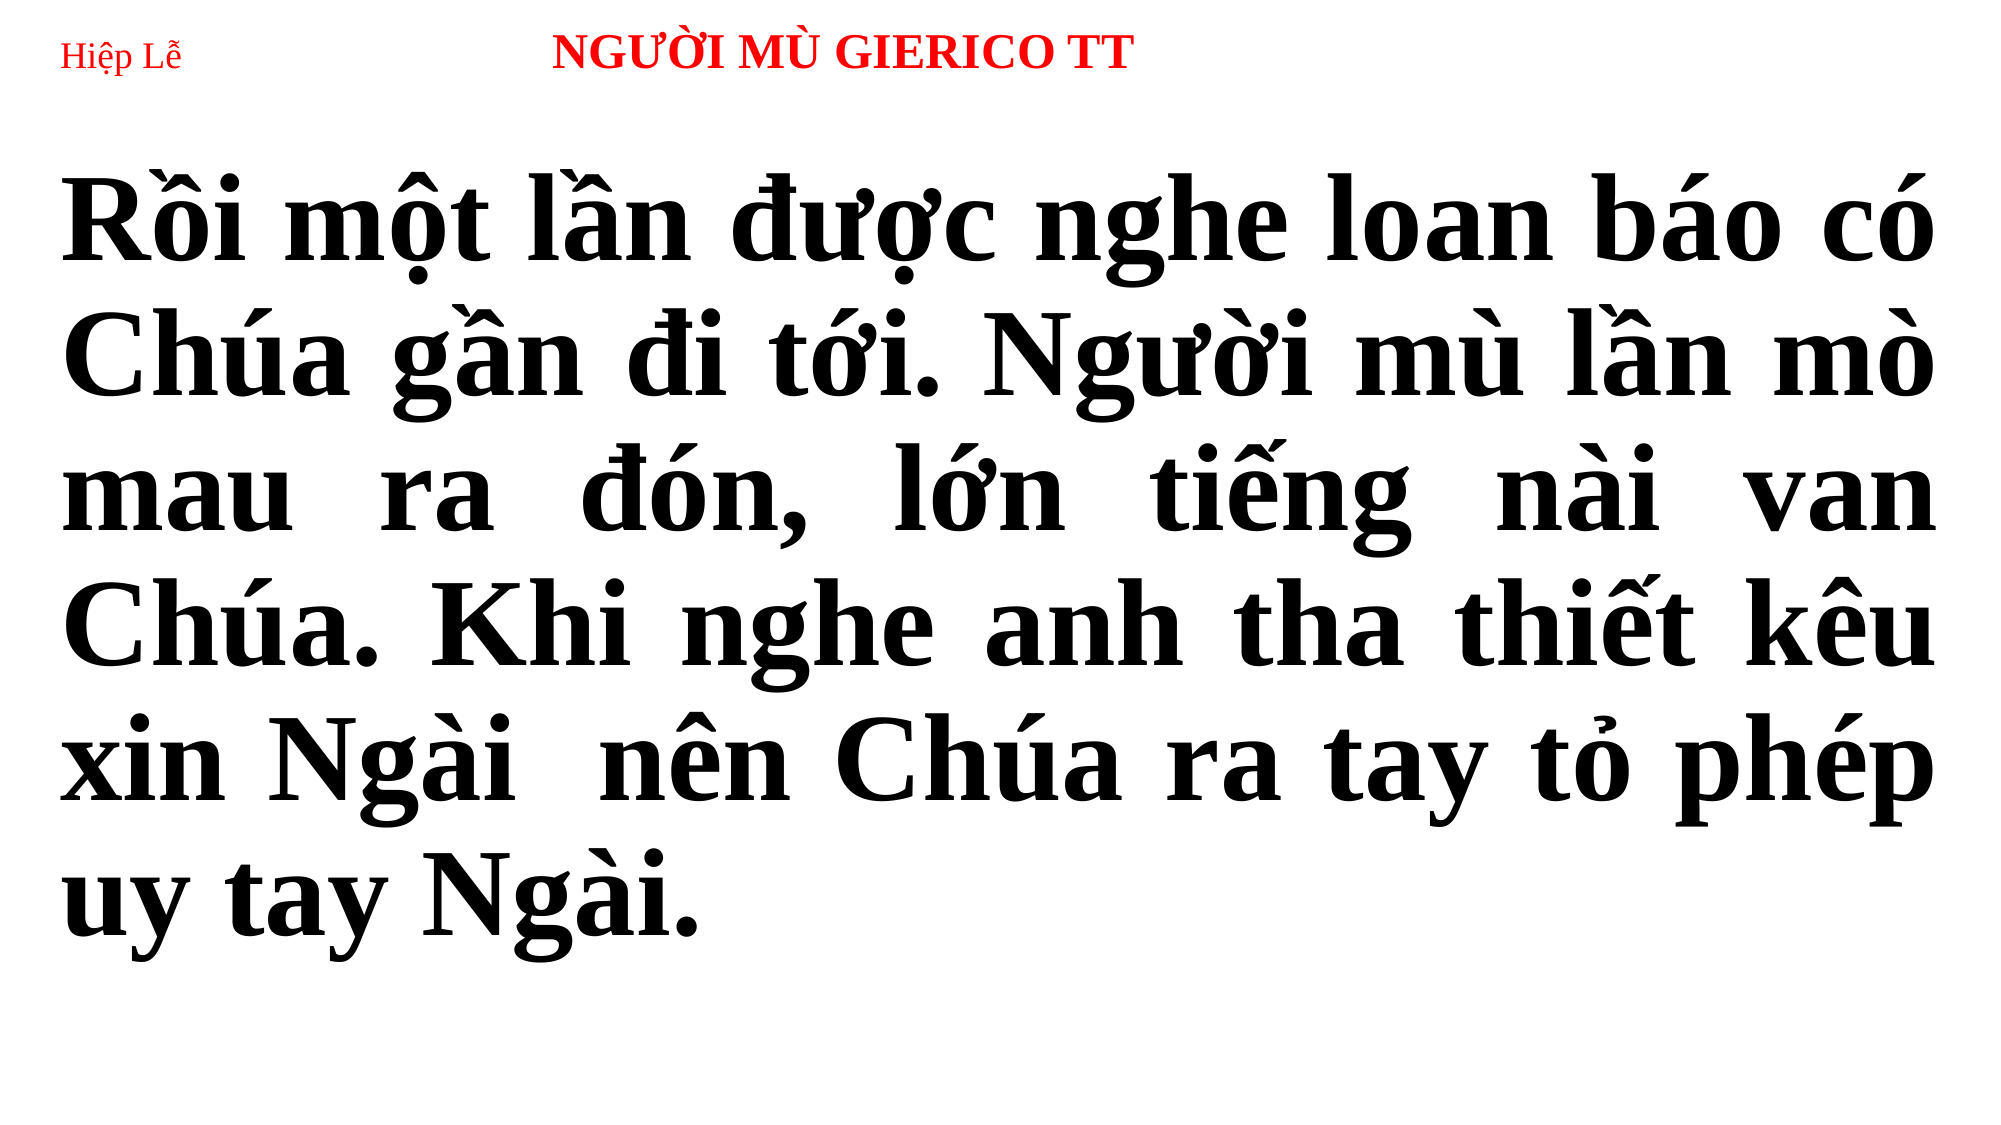

# Hiệp Lễ                                       NGƯỜI MÙ GIERICO TT
Rồi một lần được nghe loan báo có Chúa gần đi tới. Người mù lần mò mau ra đón, lớn tiếng nài van Chúa. Khi nghe anh tha thiết kêu xin Ngài  nên Chúa ra tay tỏ phép uy tay Ngài.